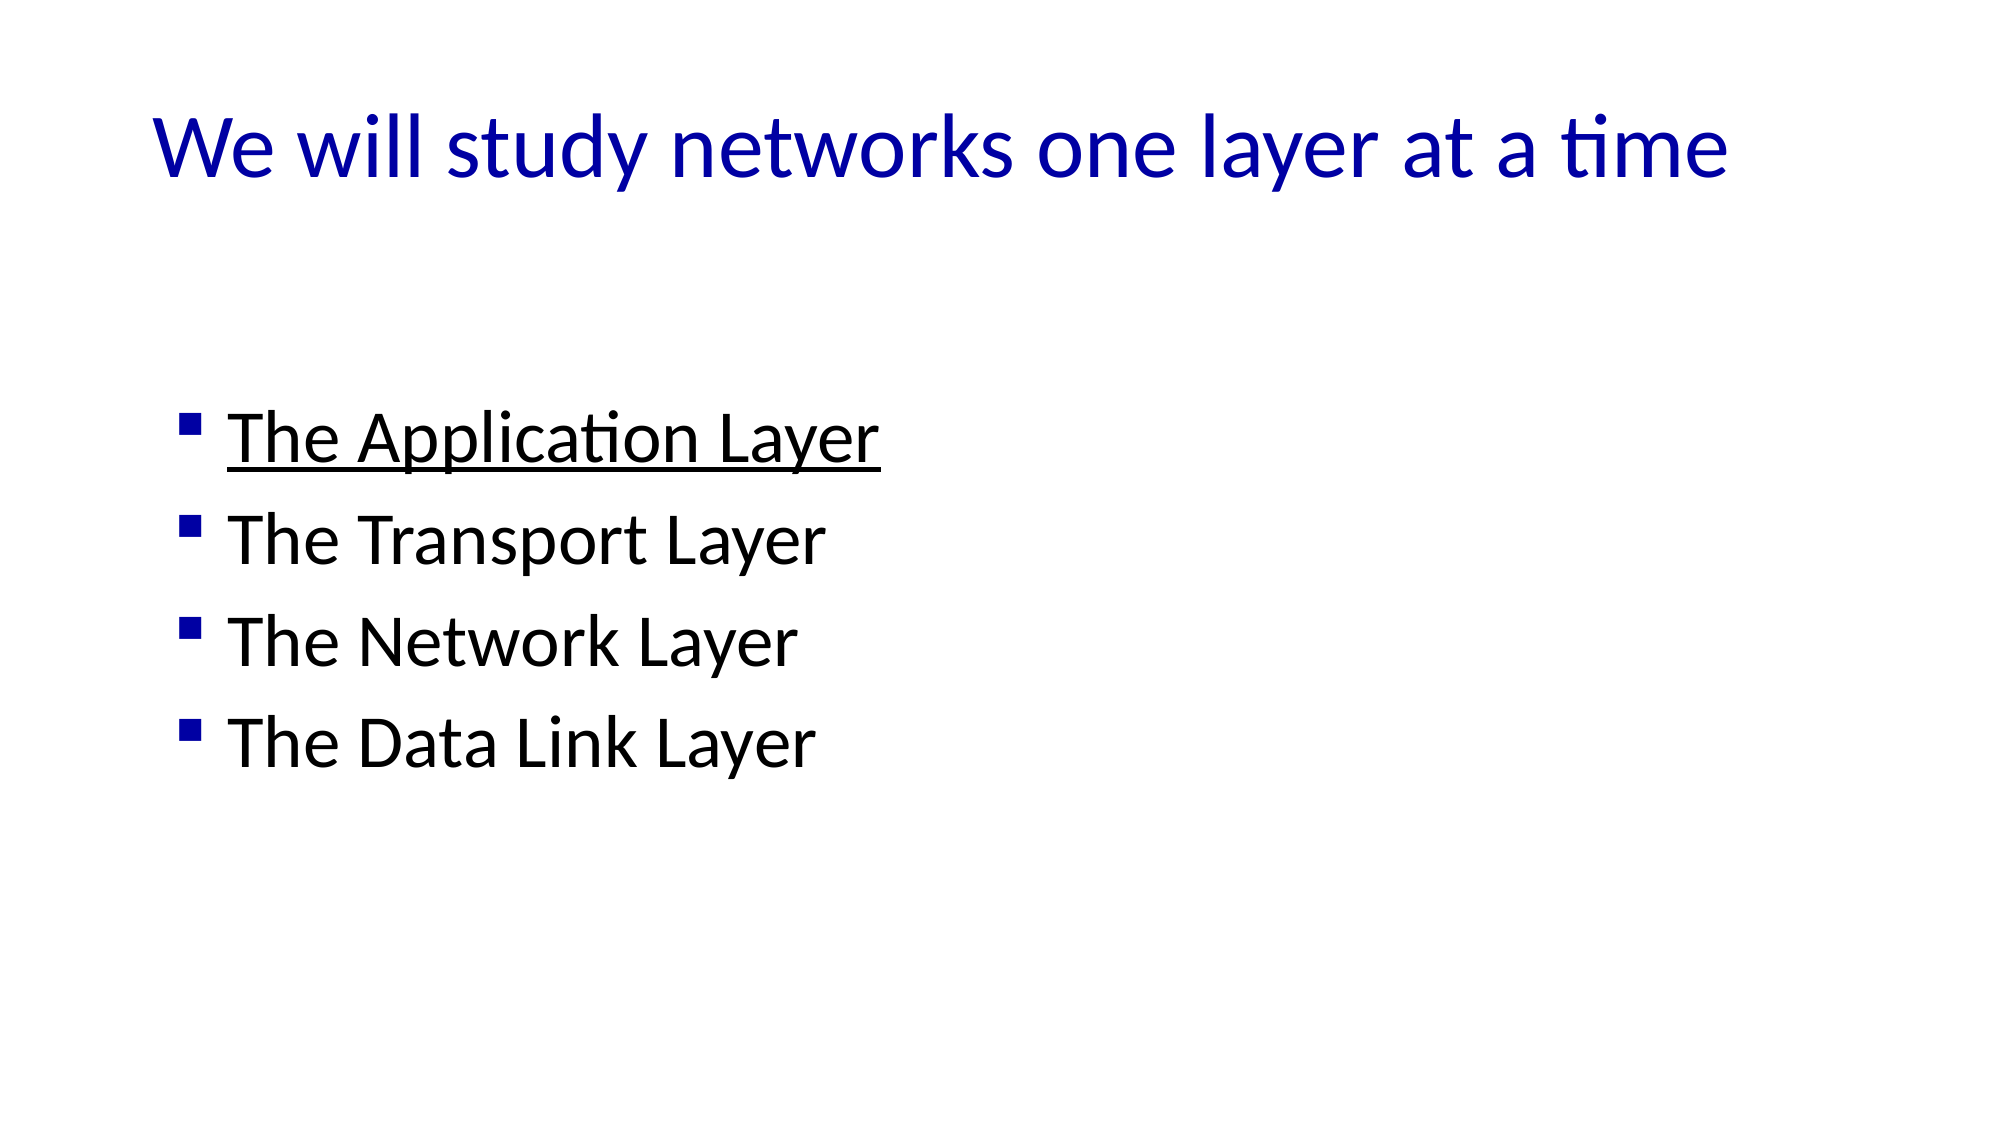

# We will study networks one layer at a time

 The Application Layer
 The Transport Layer
 The Network Layer
 The Data Link Layer